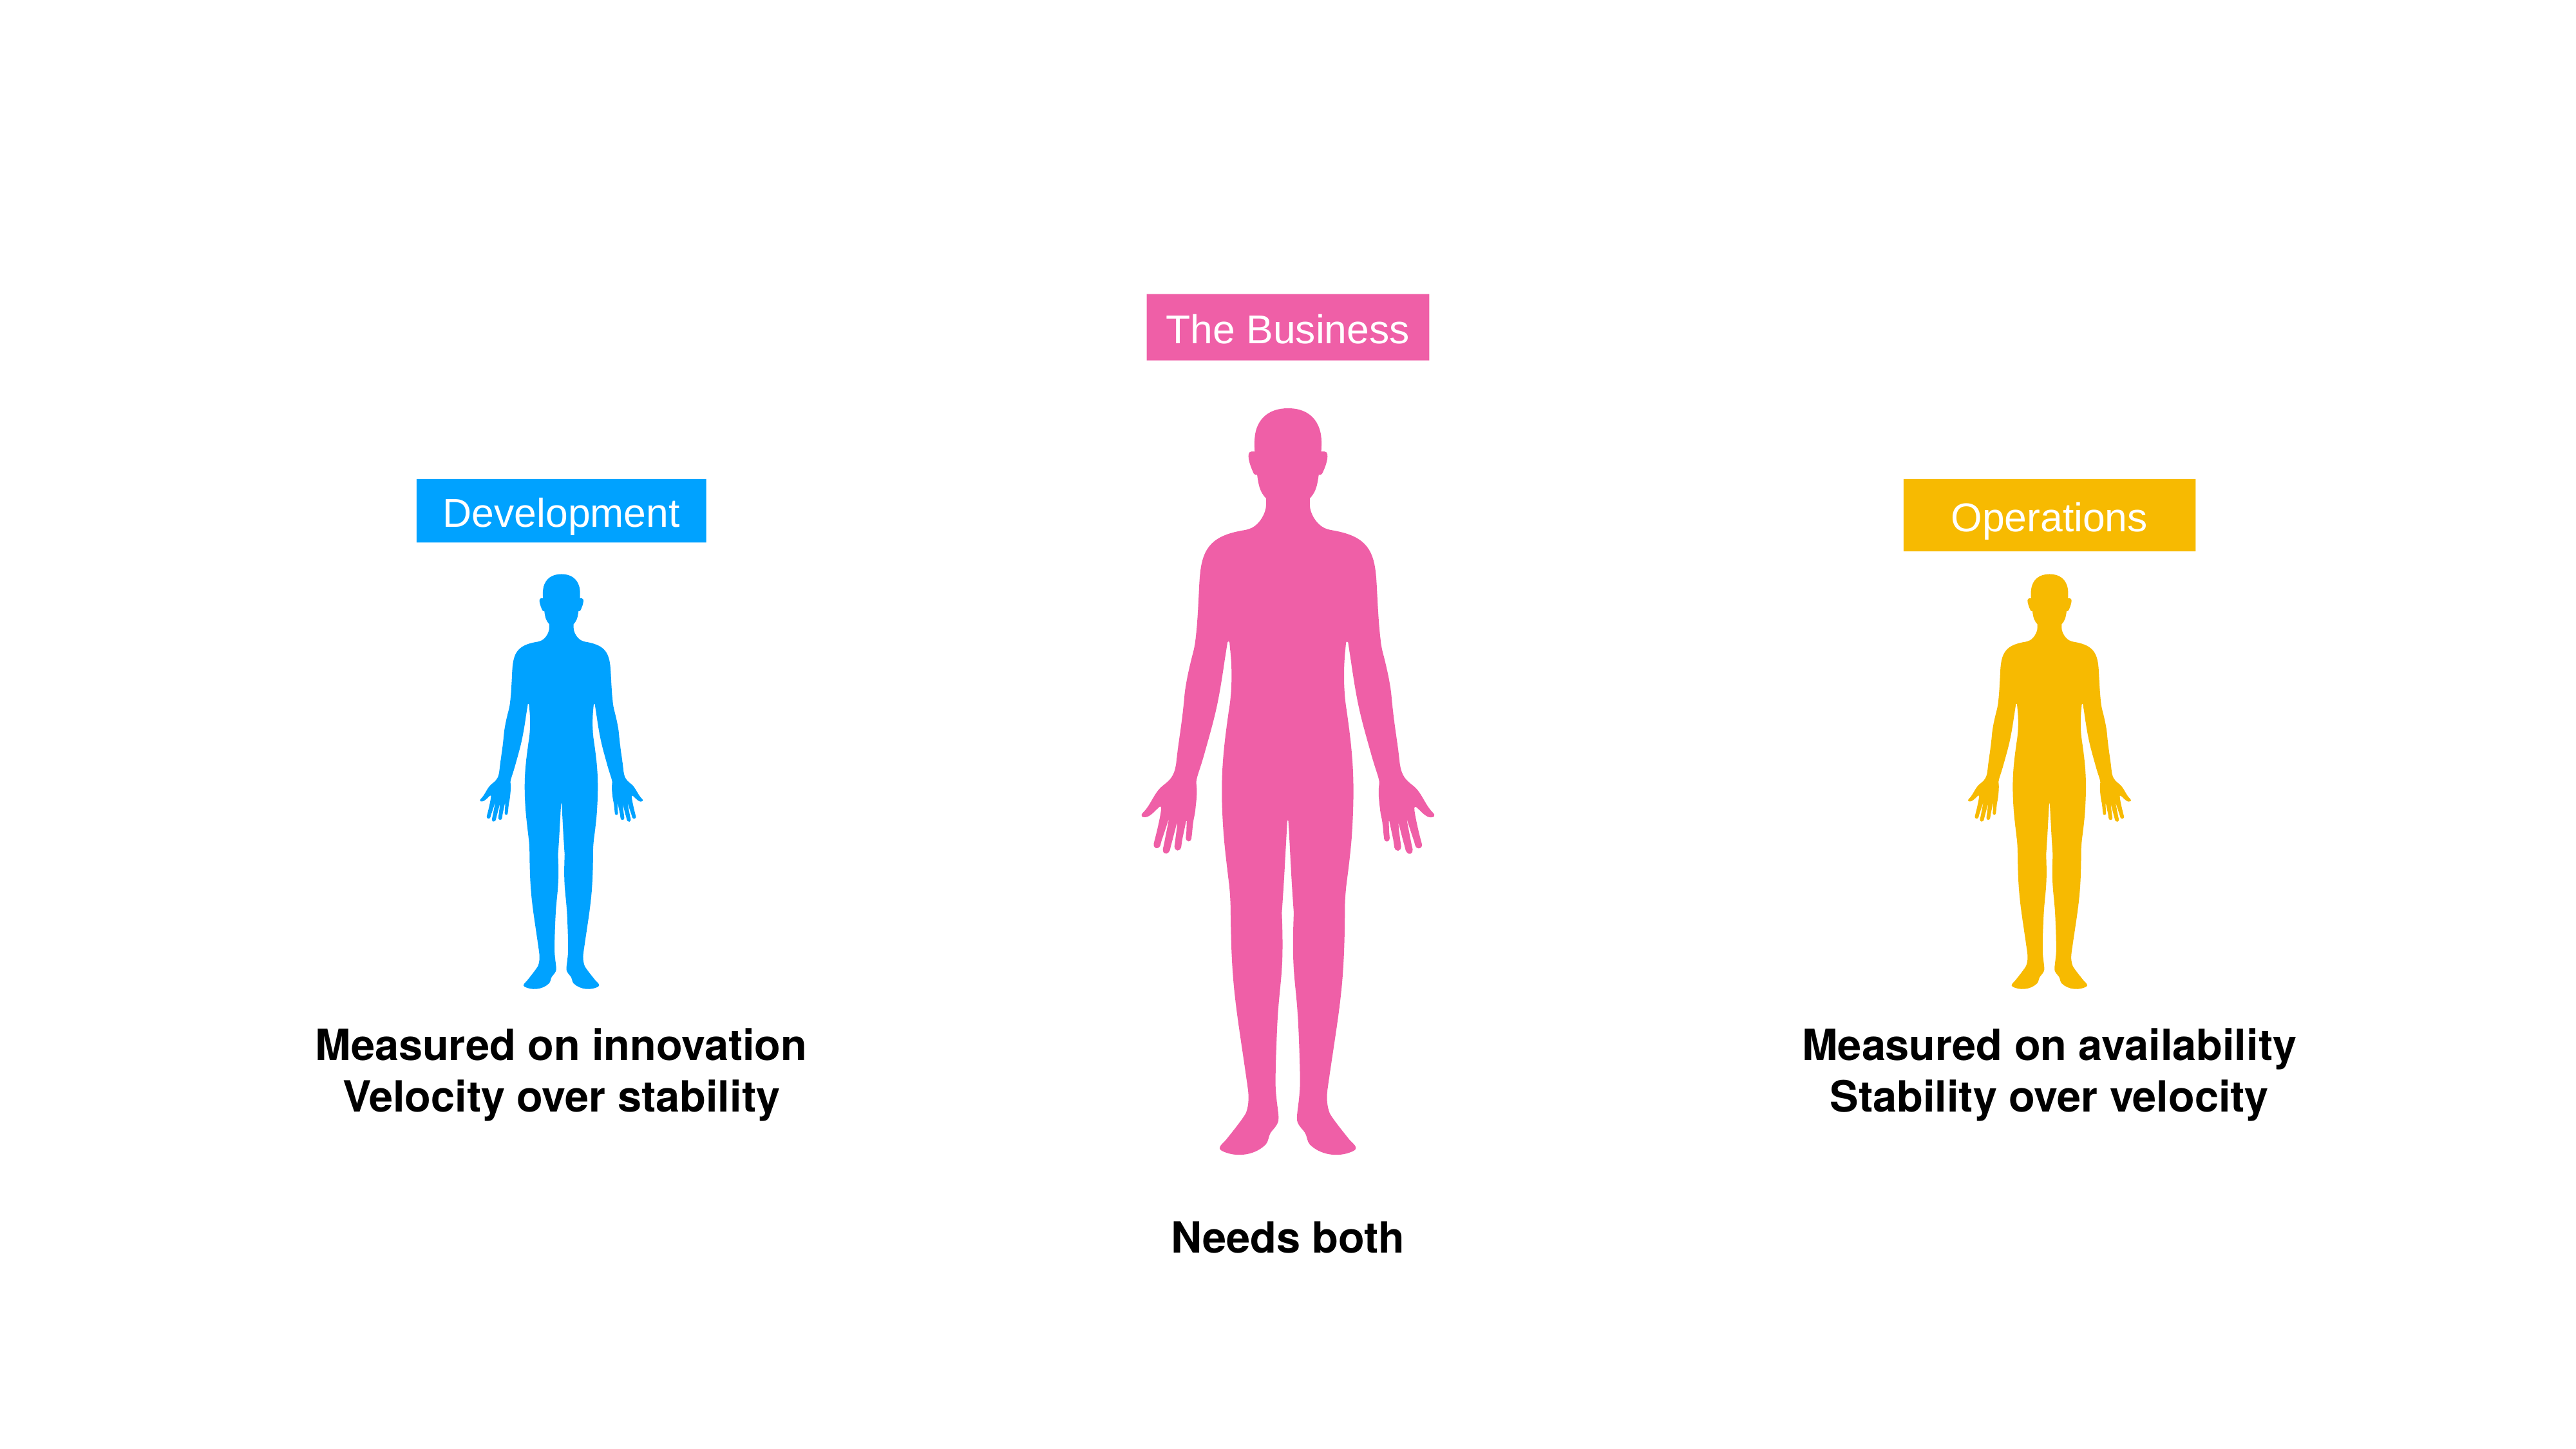

The Business

Needs both
Development

Measured on innovation
Velocity over stability
Operations

Measured on availability
Stability over velocity